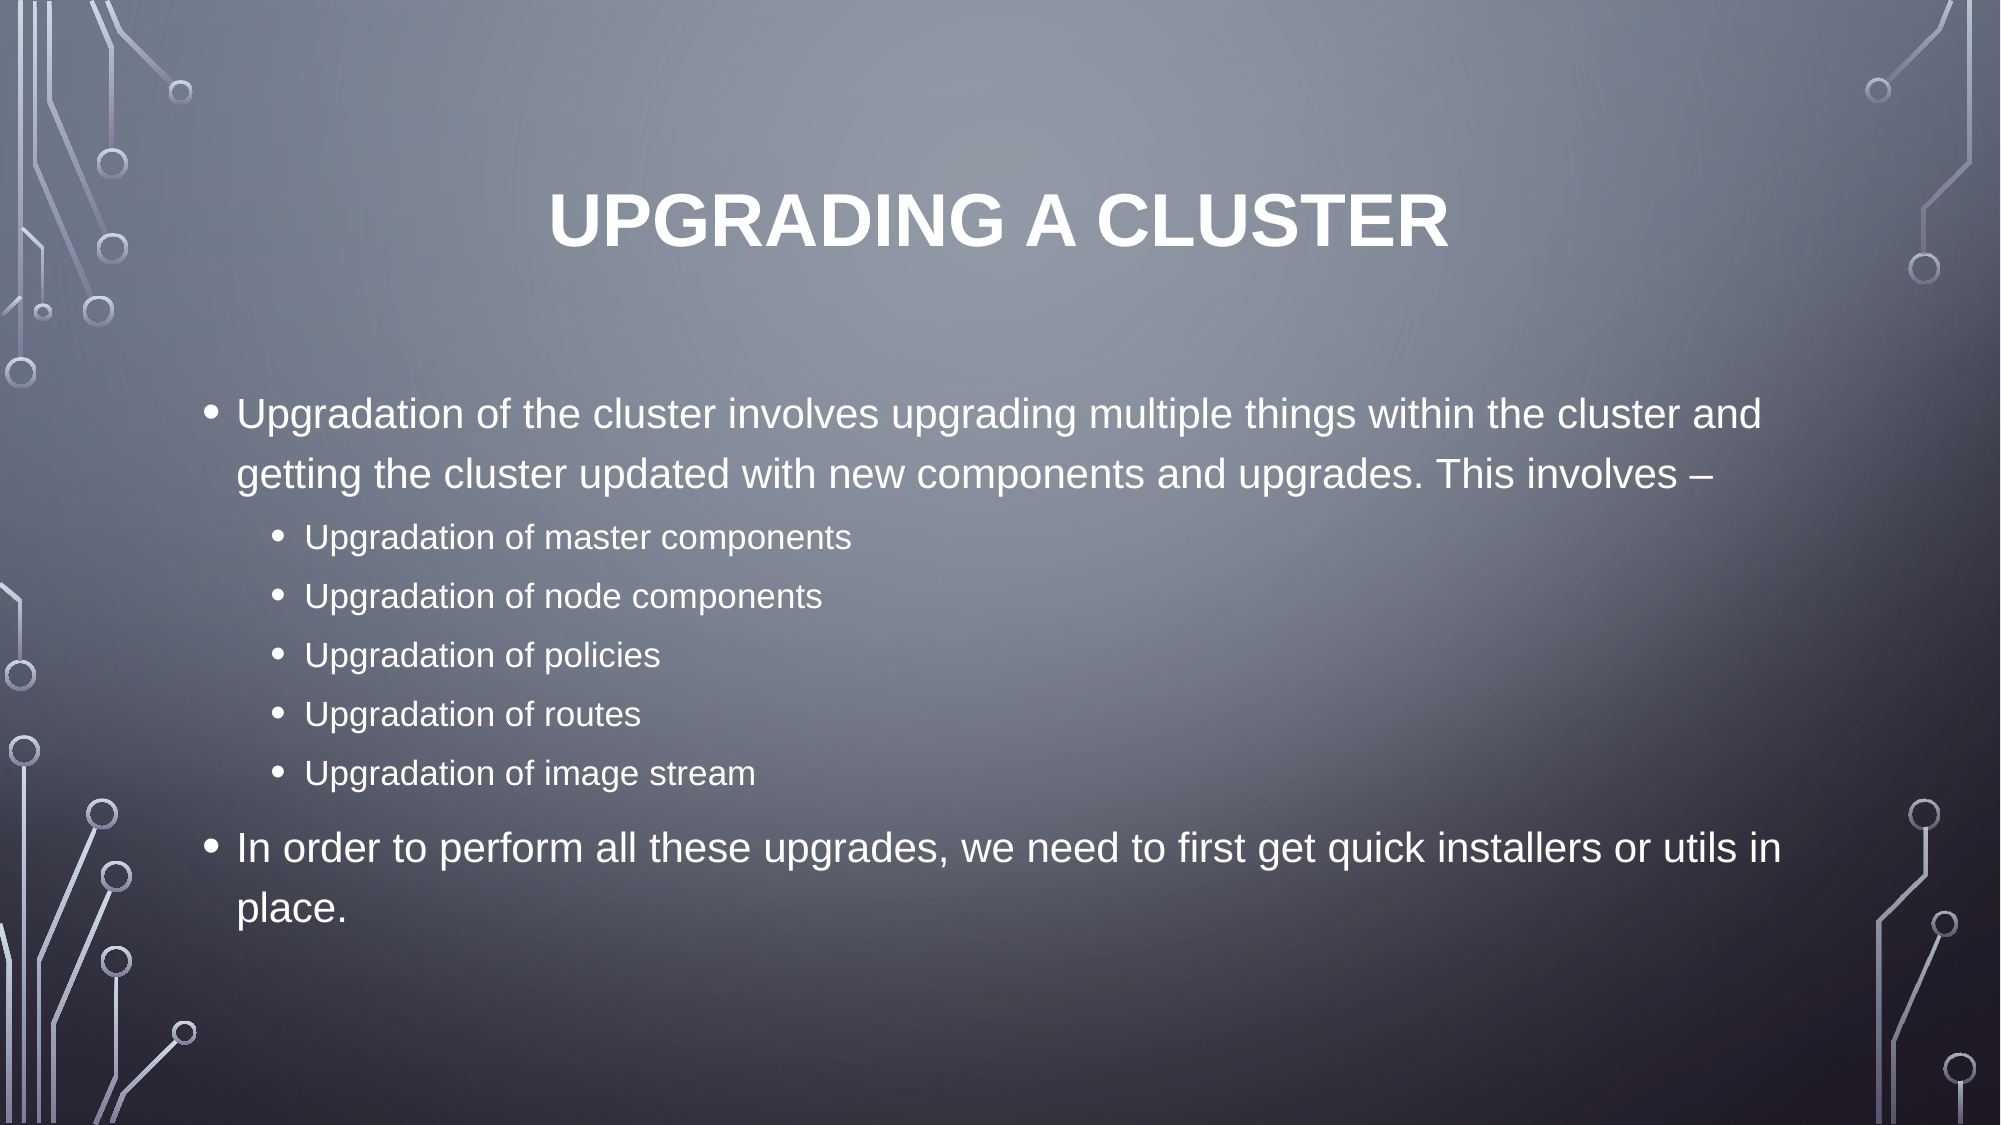

# Upgrading a Cluster
Upgradation of the cluster involves upgrading multiple things within the cluster and getting the cluster updated with new components and upgrades. This involves –
Upgradation of master components
Upgradation of node components
Upgradation of policies
Upgradation of routes
Upgradation of image stream
In order to perform all these upgrades, we need to first get quick installers or utils in place.